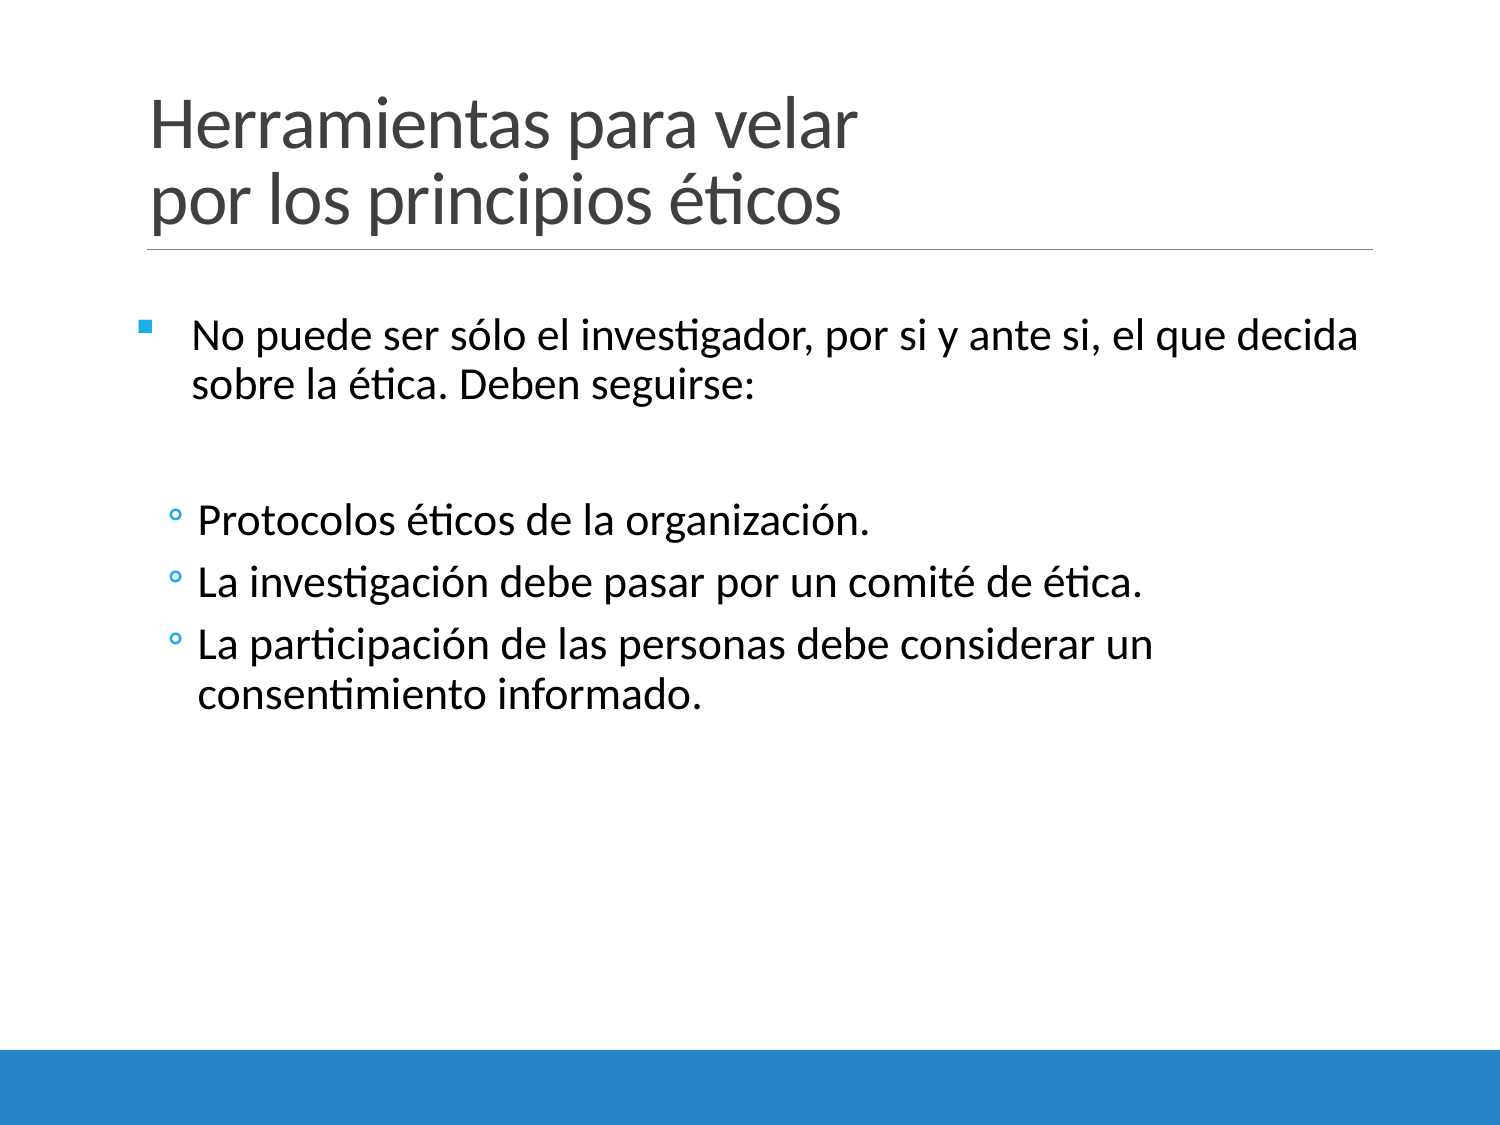

# Herramientas para velar por los principios éticos
No puede ser sólo el investigador, por si y ante si, el que decida sobre la ética. Deben seguirse:

Protocolos éticos de la organización.
La investigación debe pasar por un comité de ética.
La participación de las personas debe considerar un consentimiento informado.